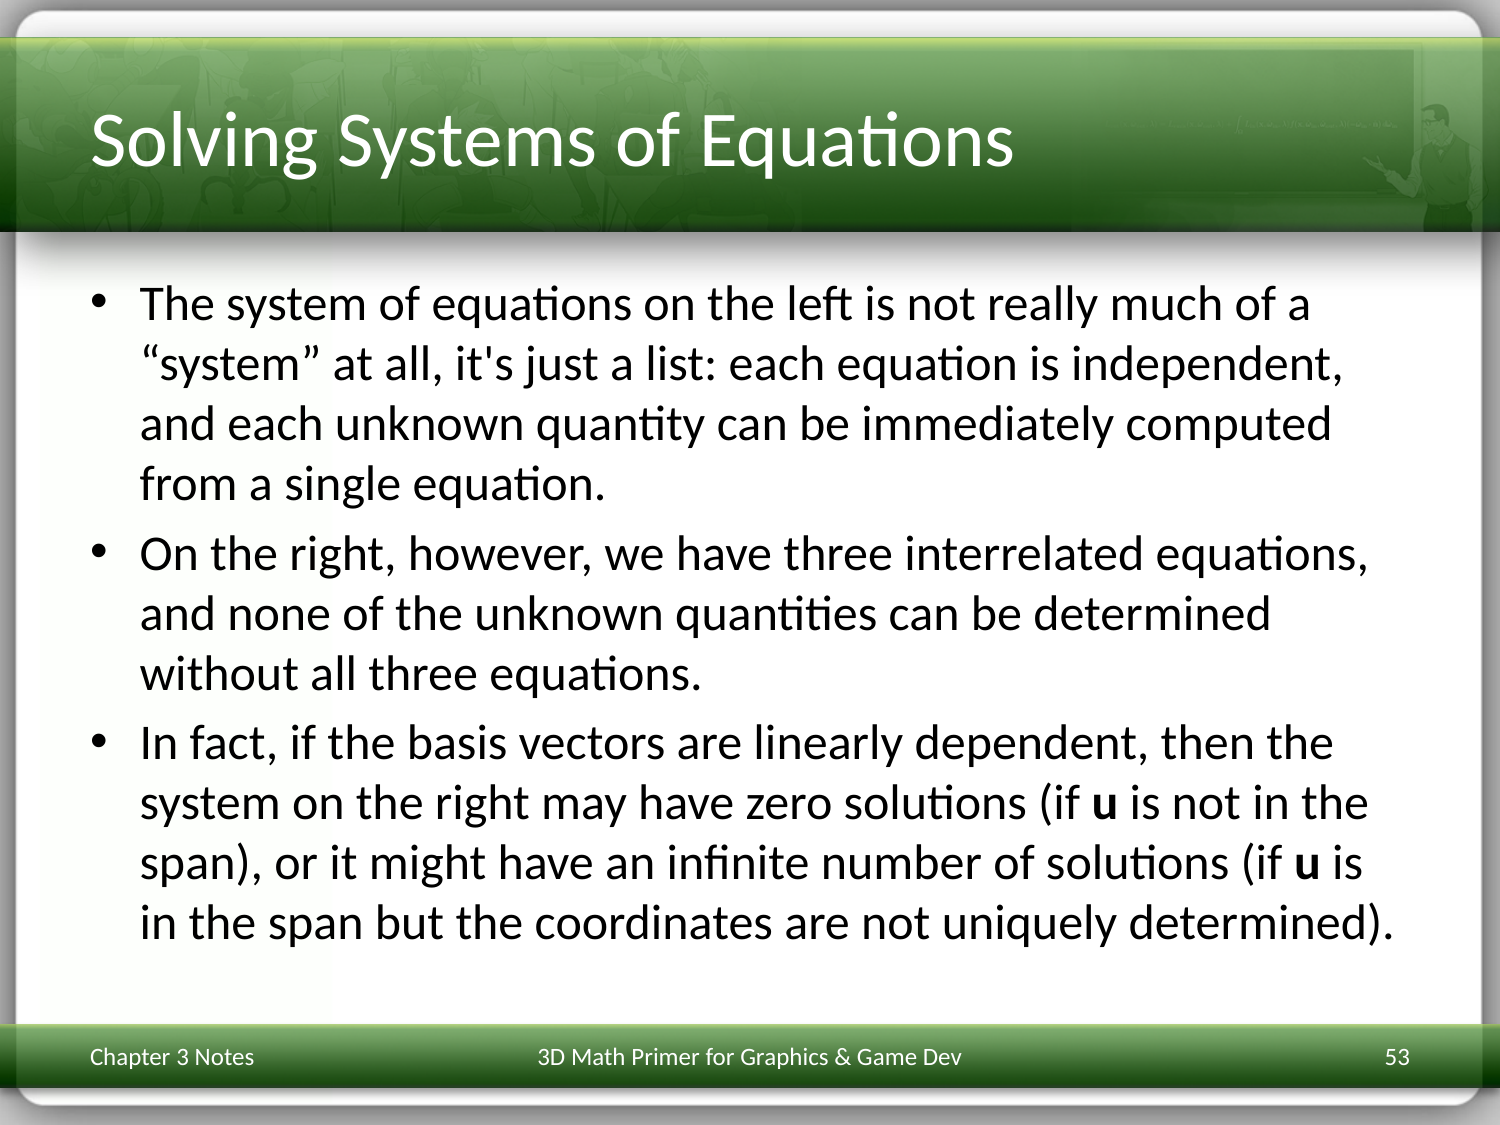

# Solving Systems of Equations
The system of equations on the left is not really much of a “system” at all, it's just a list: each equation is independent, and each unknown quantity can be immediately computed from a single equation.
On the right, however, we have three interrelated equations, and none of the unknown quantities can be determined without all three equations.
In fact, if the basis vectors are linearly dependent, then the system on the right may have zero solutions (if u is not in the span), or it might have an infinite number of solutions (if u is in the span but the coordinates are not uniquely determined).
Chapter 3 Notes
3D Math Primer for Graphics & Game Dev
53